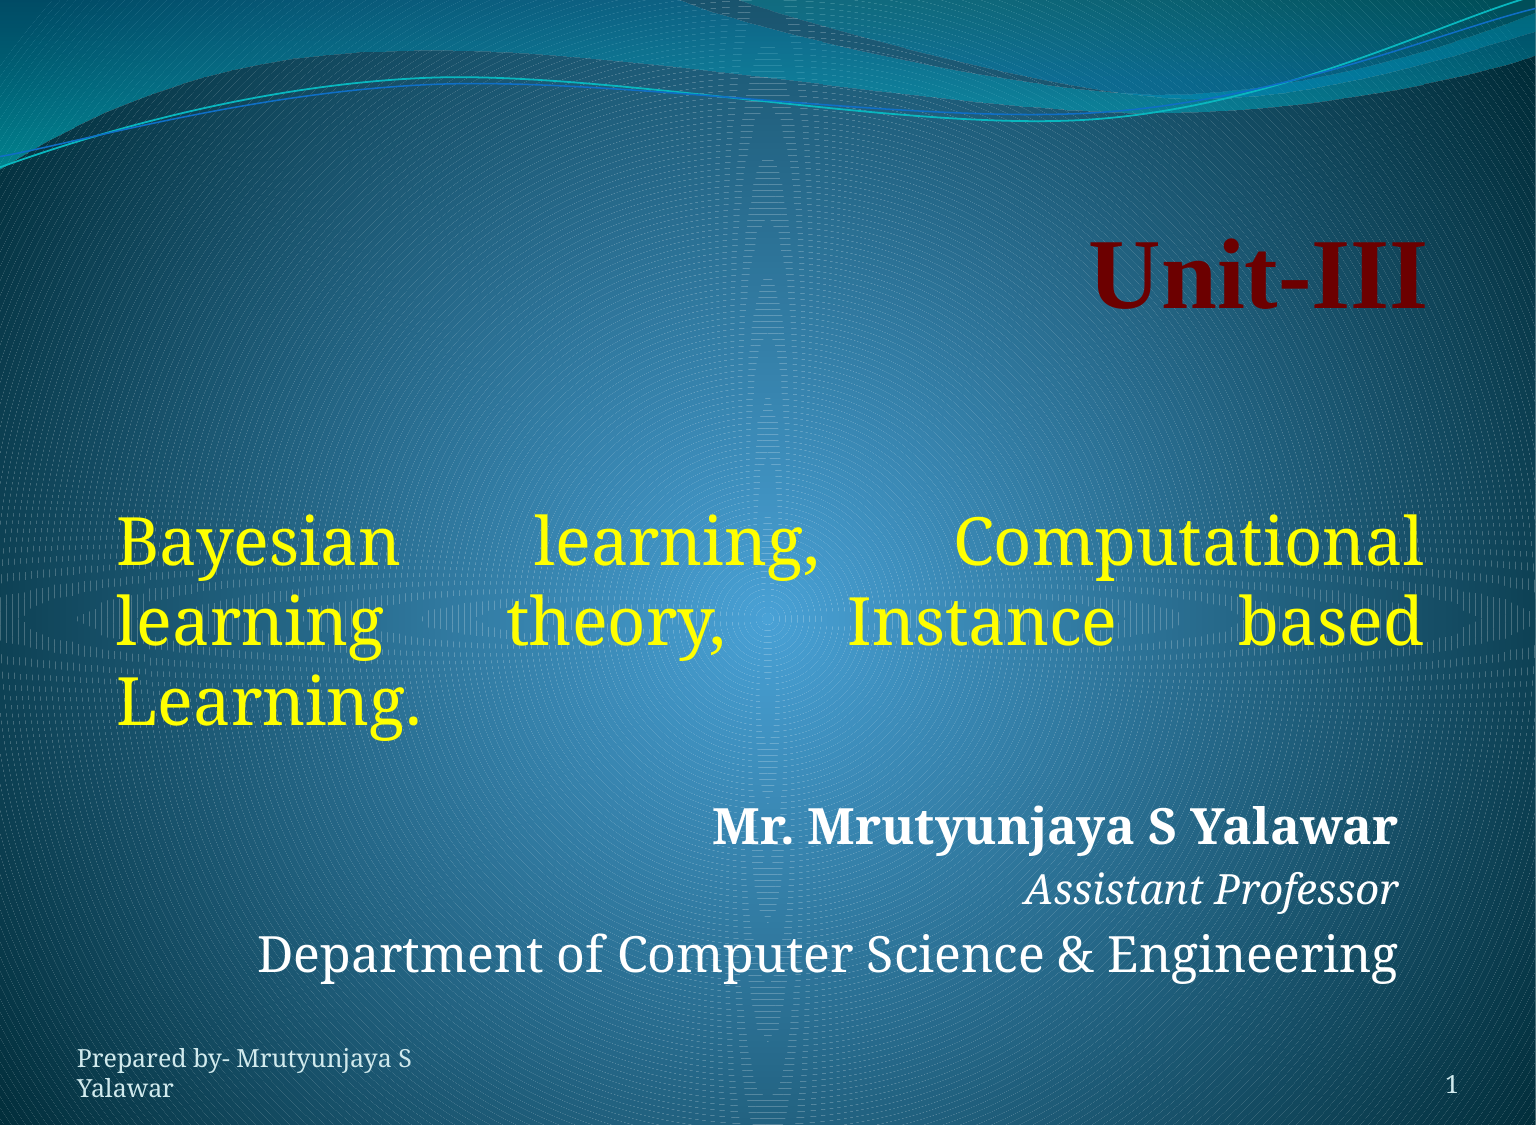

# Unit-III
Bayesian learning, Computational learning theory, Instance based Learning.
Mr. Mrutyunjaya S Yalawar
Assistant Professor
Department of Computer Science & Engineering
Prepared by- Mrutyunjaya S Yalawar
1